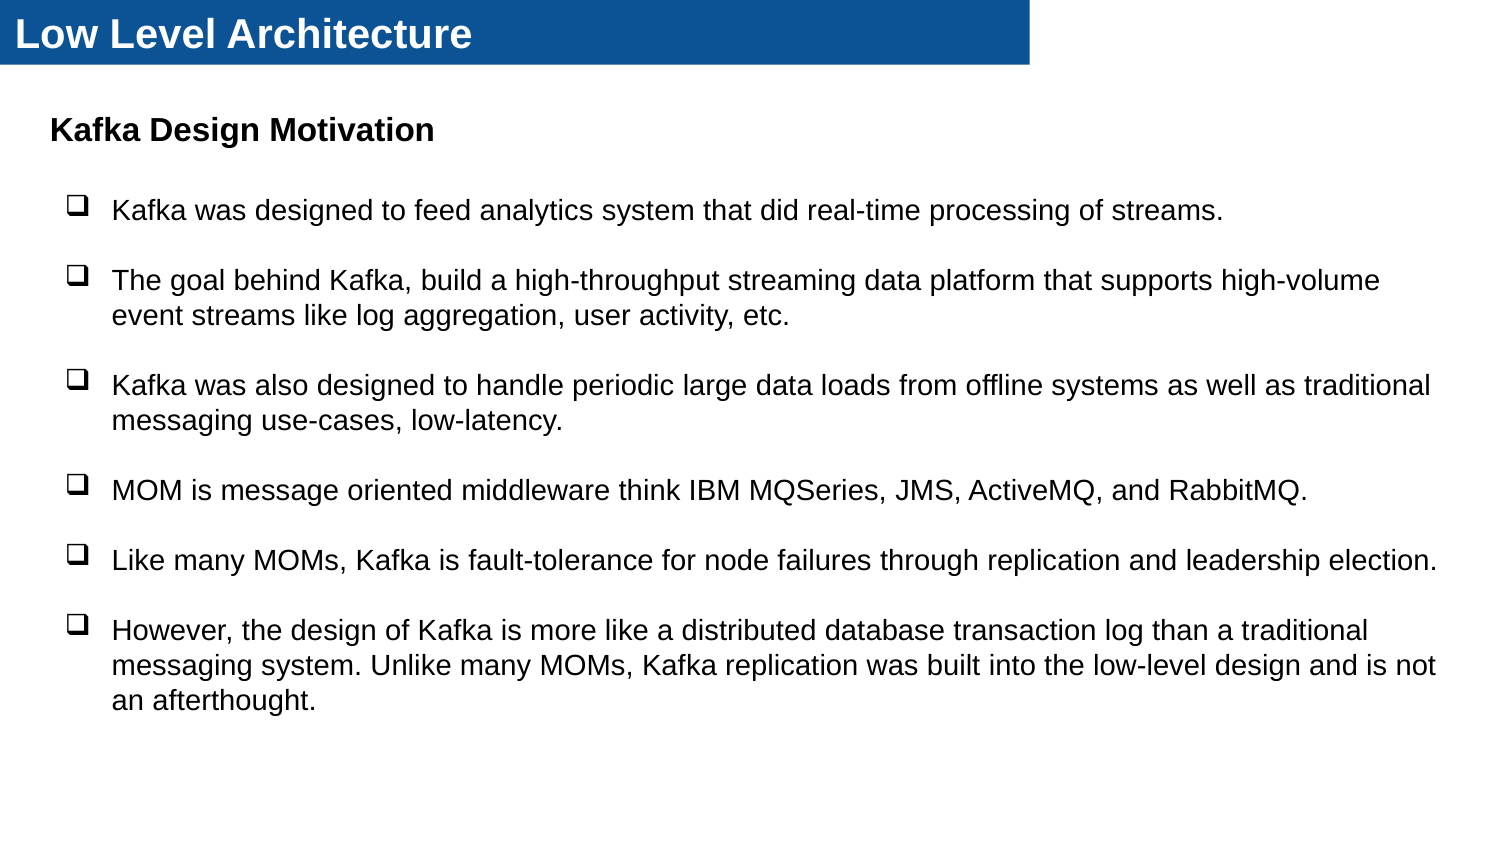

Low Level Architecture

Kafka Design Motivation
Kafka was designed to feed analytics system that did real-time processing of streams.

The goal behind Kafka, build a high-throughput streaming data platform that supports high-volume event streams like log aggregation, user activity, etc.

Kafka was also designed to handle periodic large data loads from offline systems as well as traditional messaging use-cases, low-latency.

MOM is message oriented middleware think IBM MQSeries, JMS, ActiveMQ, and RabbitMQ.

Like many MOMs, Kafka is fault-tolerance for node failures through replication and leadership election.

However, the design of Kafka is more like a distributed database transaction log than a traditional messaging system. Unlike many MOMs, Kafka replication was built into the low-level design and is not an afterthought.